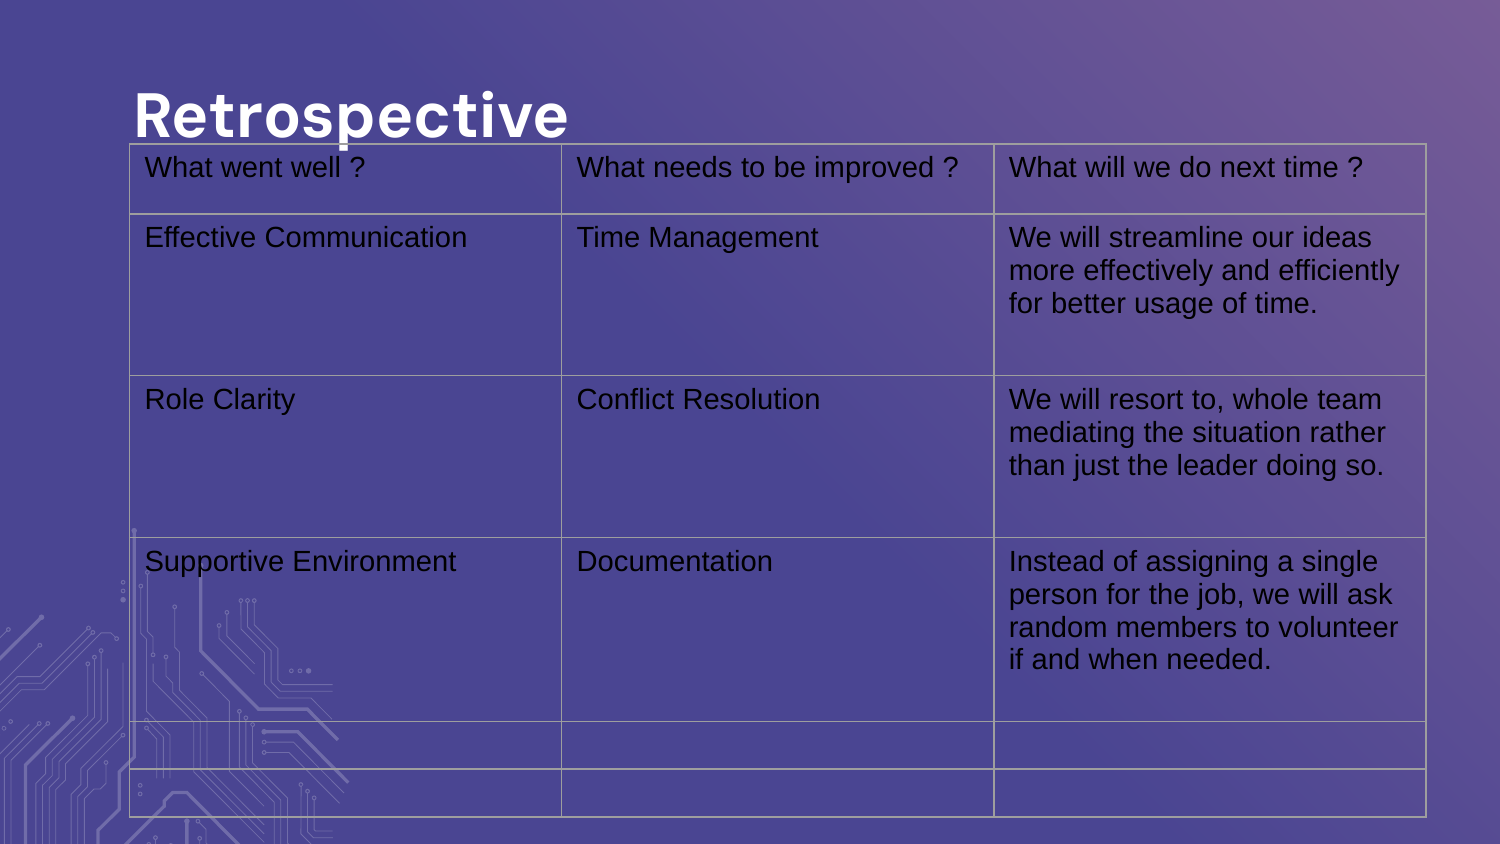

# Retrospective
| What went well ? | What needs to be improved ? | What will we do next time ? |
| --- | --- | --- |
| Effective Communication | Time Management | We will streamline our ideas more effectively and efficiently for better usage of time. |
| Role Clarity | Conflict Resolution | We will resort to, whole team mediating the situation rather than just the leader doing so. |
| Supportive Environment | Documentation | Instead of assigning a single person for the job, we will ask random members to volunteer if and when needed. |
|  |  |  |
|  |  |  |